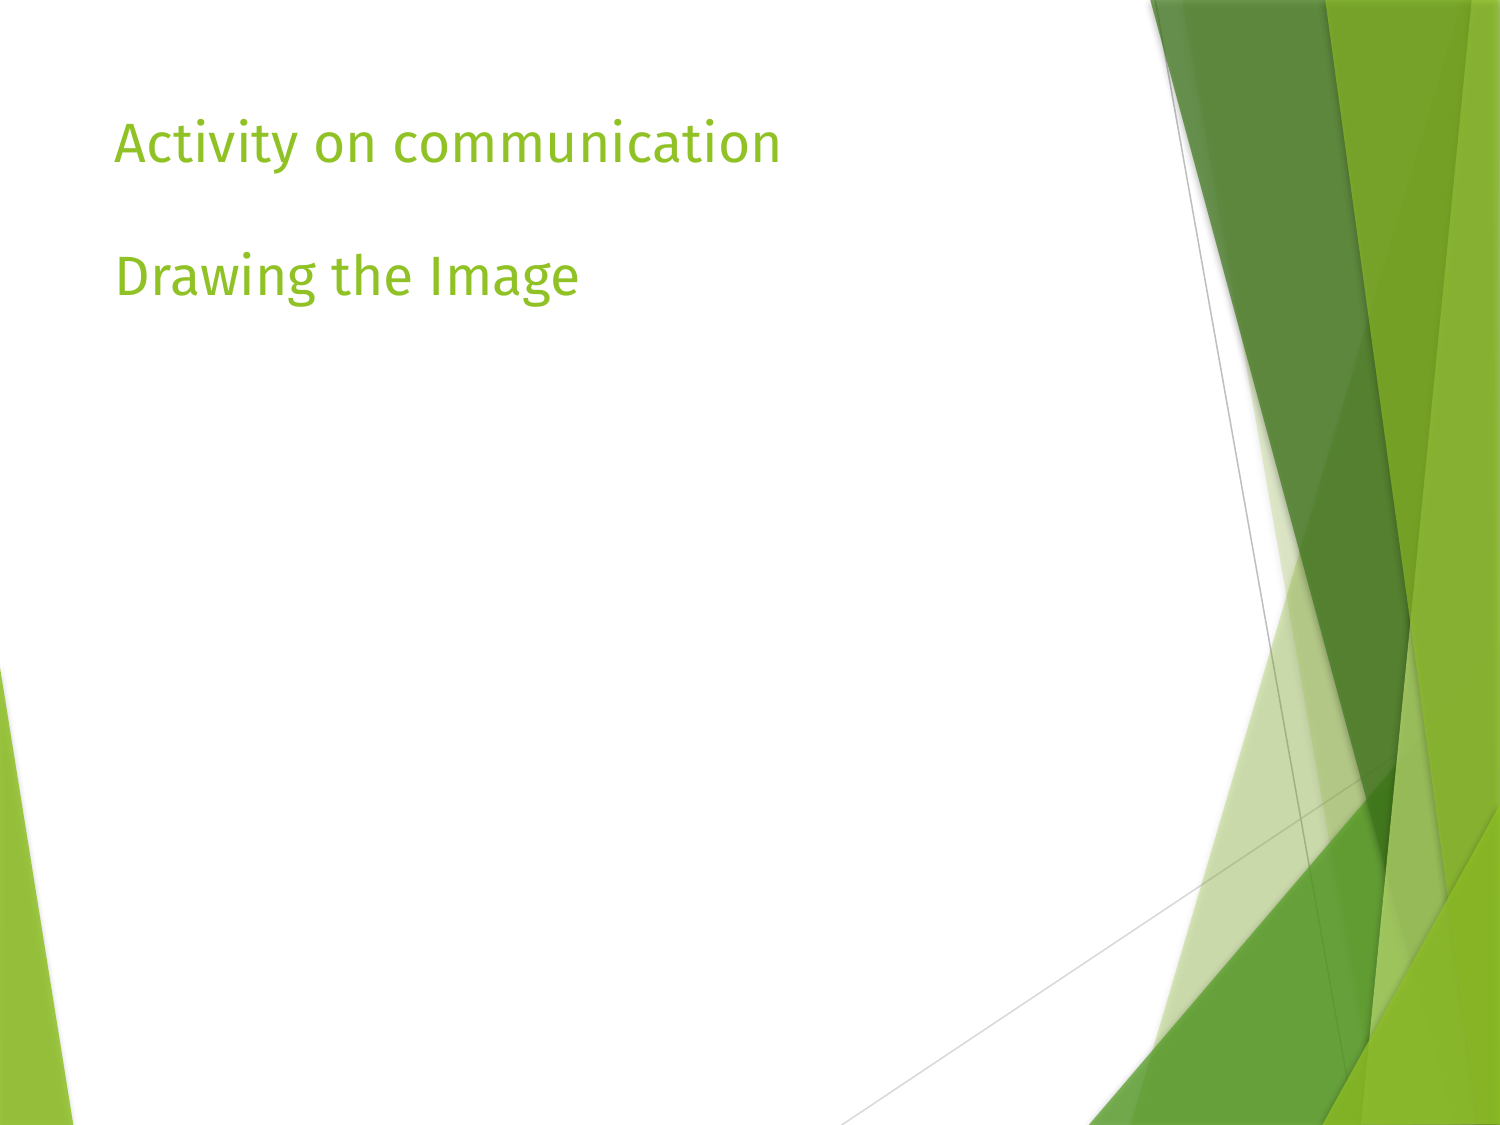

# Activity on communication Drawing the Image